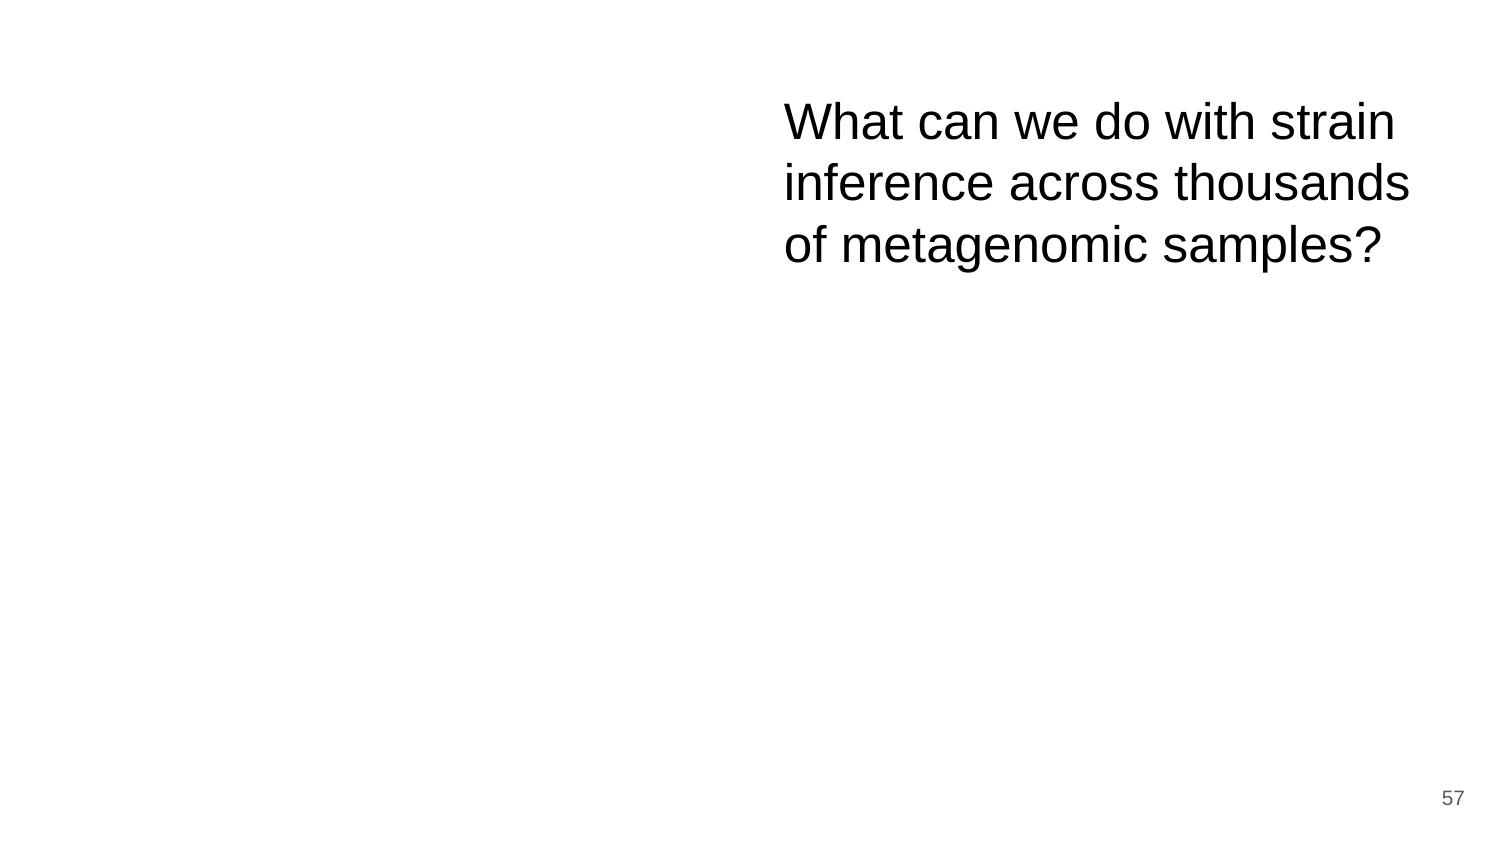

# What can we do with strain inference across thousands of metagenomic samples?
57